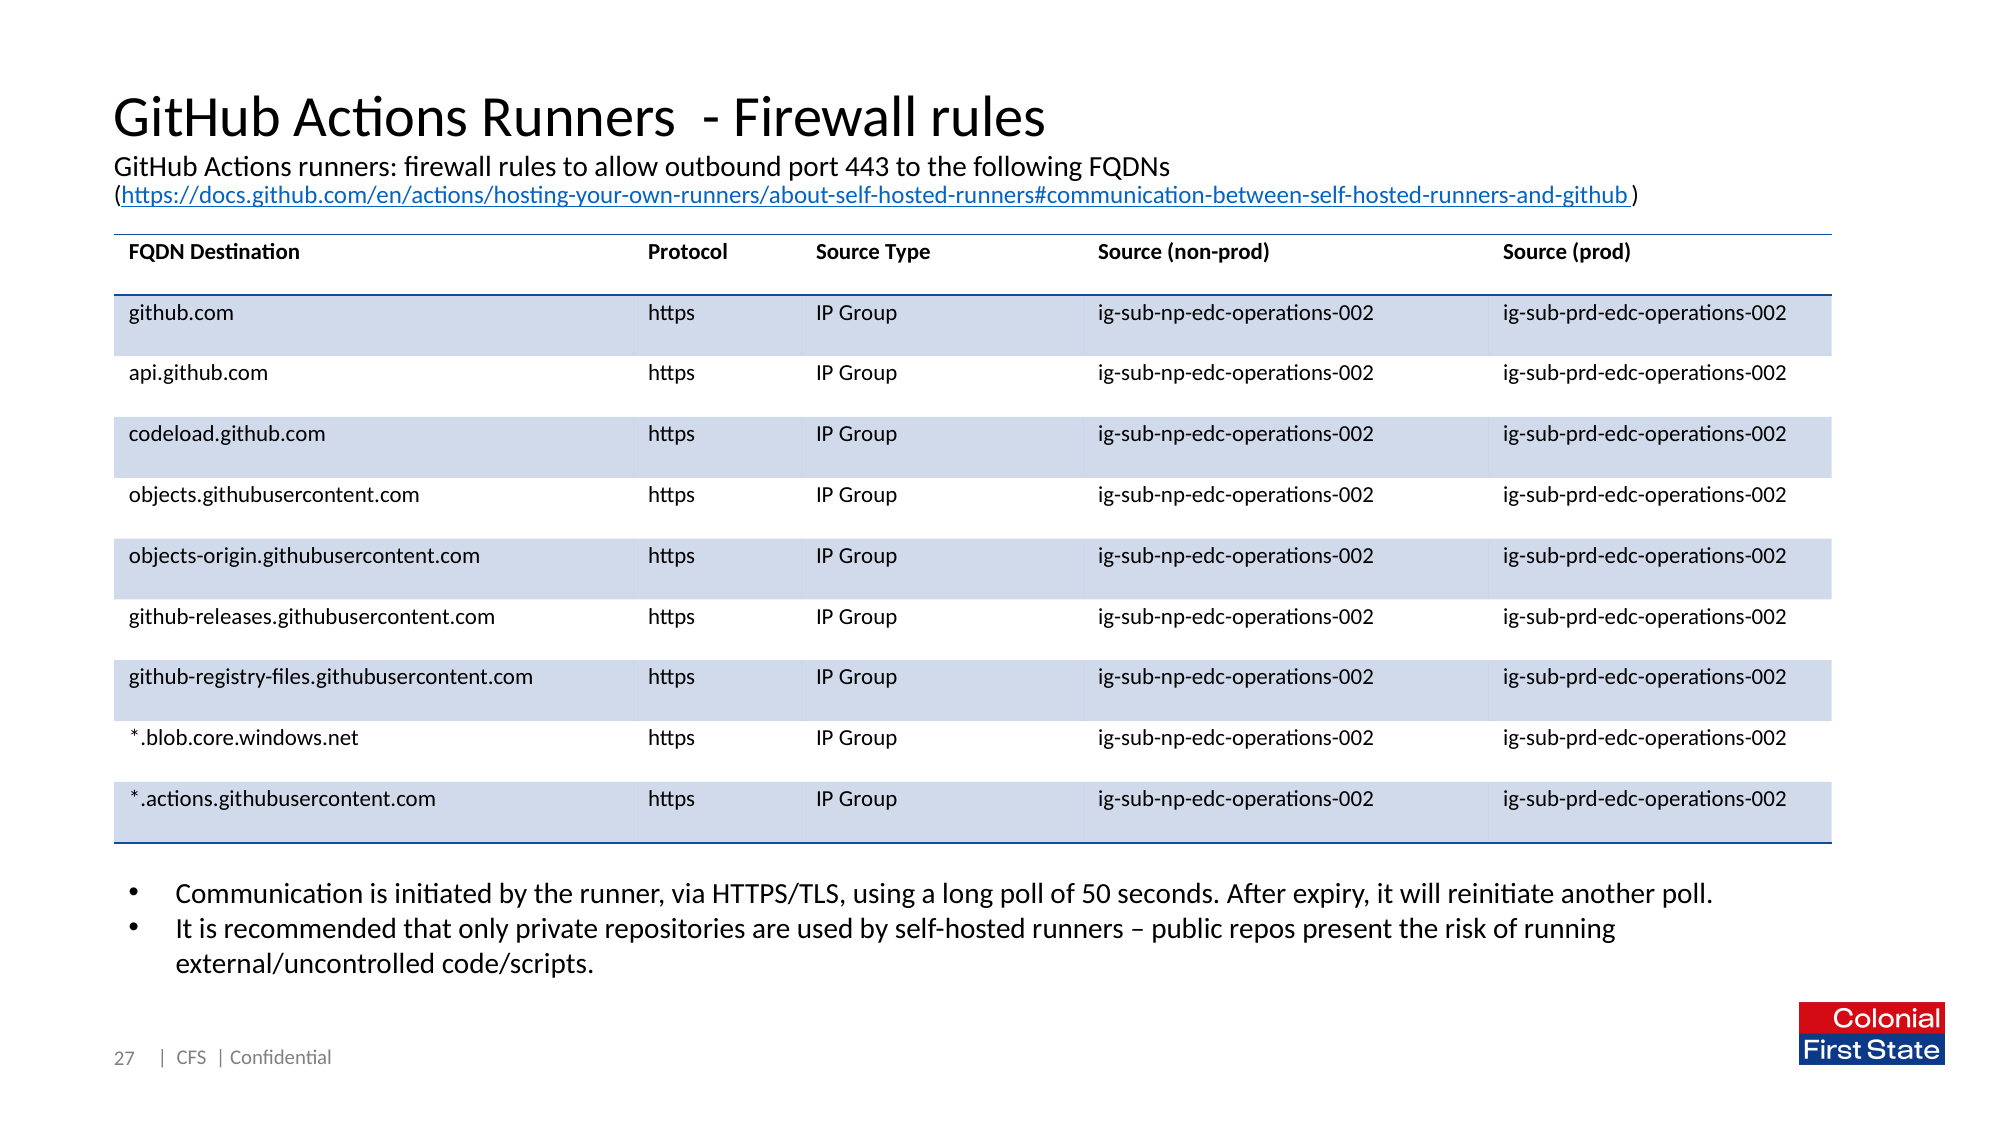

# GitHub Actions Runners  - Firewall rules
GitHub Actions runners: firewall rules to allow outbound port 443 to the following FQDNs
(https://docs.github.com/en/actions/hosting-your-own-runners/about-self-hosted-runners#communication-between-self-hosted-runners-and-github)

| FQDN Destination | Protocol | Source Type | Source (non-prod) | Source (prod) |
| --- | --- | --- | --- | --- |
| github.com | https | IP Group | ig-sub-np-edc-operations-002 | ig-sub-prd-edc-operations-002 |
| api.github.com | https | IP Group | ig-sub-np-edc-operations-002 | ig-sub-prd-edc-operations-002 |
| codeload.github.com | https | IP Group | ig-sub-np-edc-operations-002 | ig-sub-prd-edc-operations-002 |
| objects.githubusercontent.com | https | IP Group | ig-sub-np-edc-operations-002 | ig-sub-prd-edc-operations-002 |
| objects-origin.githubusercontent.com | https | IP Group | ig-sub-np-edc-operations-002 | ig-sub-prd-edc-operations-002 |
| github-releases.githubusercontent.com | https | IP Group | ig-sub-np-edc-operations-002 | ig-sub-prd-edc-operations-002 |
| github-registry-files.githubusercontent.com | https | IP Group | ig-sub-np-edc-operations-002 | ig-sub-prd-edc-operations-002 |
| \*.blob.core.windows.net | https | IP Group | ig-sub-np-edc-operations-002 | ig-sub-prd-edc-operations-002 |
| \*.actions.githubusercontent.com | https | IP Group | ig-sub-np-edc-operations-002 | ig-sub-prd-edc-operations-002 |
Communication is initiated by the runner, via HTTPS/TLS, using a long poll of 50 seconds. After expiry, it will reinitiate another poll.
It is recommended that only private repositories are used by self-hosted runners – public repos present the risk of running external/uncontrolled code/scripts.
27